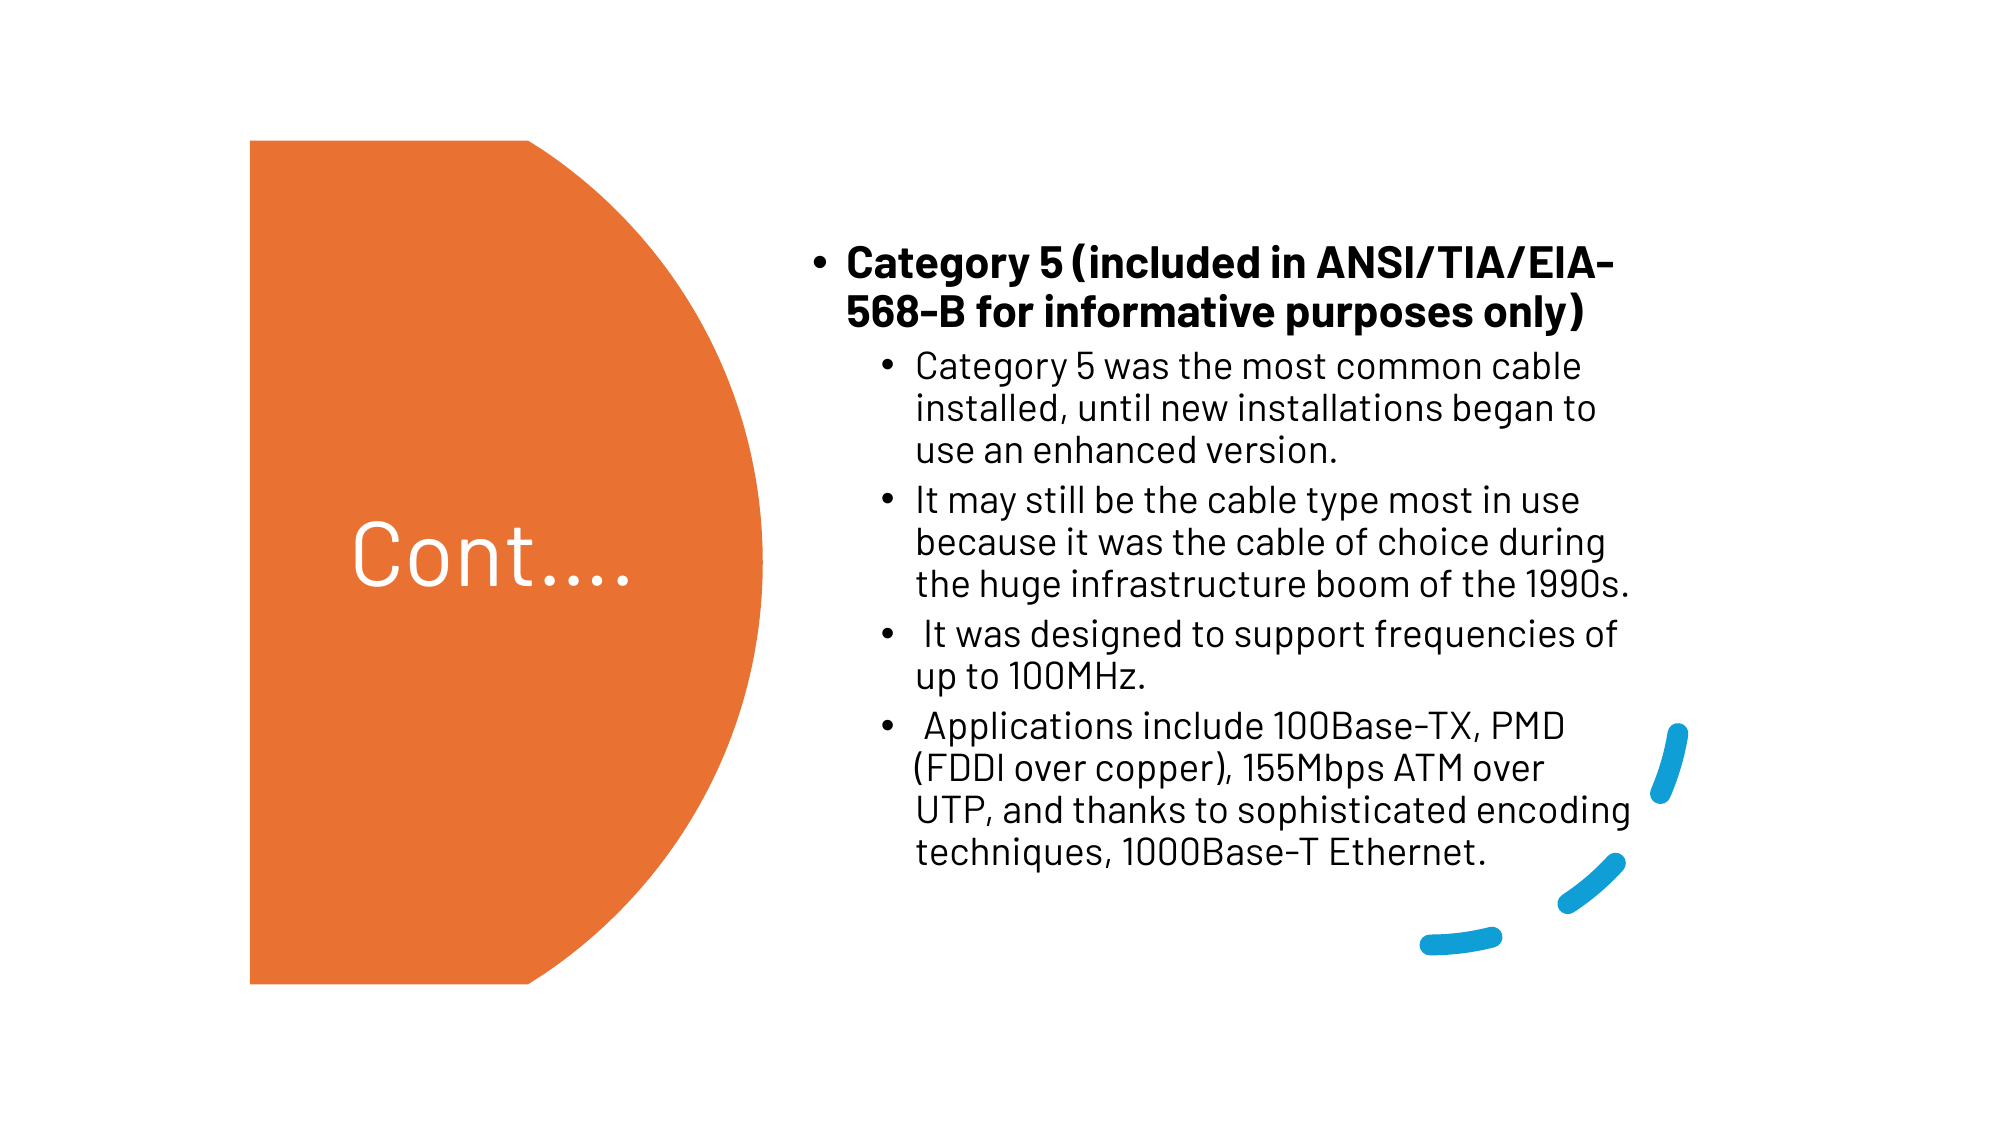

Category 5 (included in ANSI/TIA/EIA-568-B for informative purposes only)
Category 5 was the most common cable installed, until new installations began to use an enhanced version.
It may still be the cable type most in use because it was the cable of choice during the huge infrastructure boom of the 1990s.
 It was designed to support frequencies of up to 100MHz.
 Applications include 100Base-TX, PMD (FDDI over copper), 155Mbps ATM over UTP, and thanks to sophisticated encoding techniques, 1000Base-T Ethernet.
# Cont….